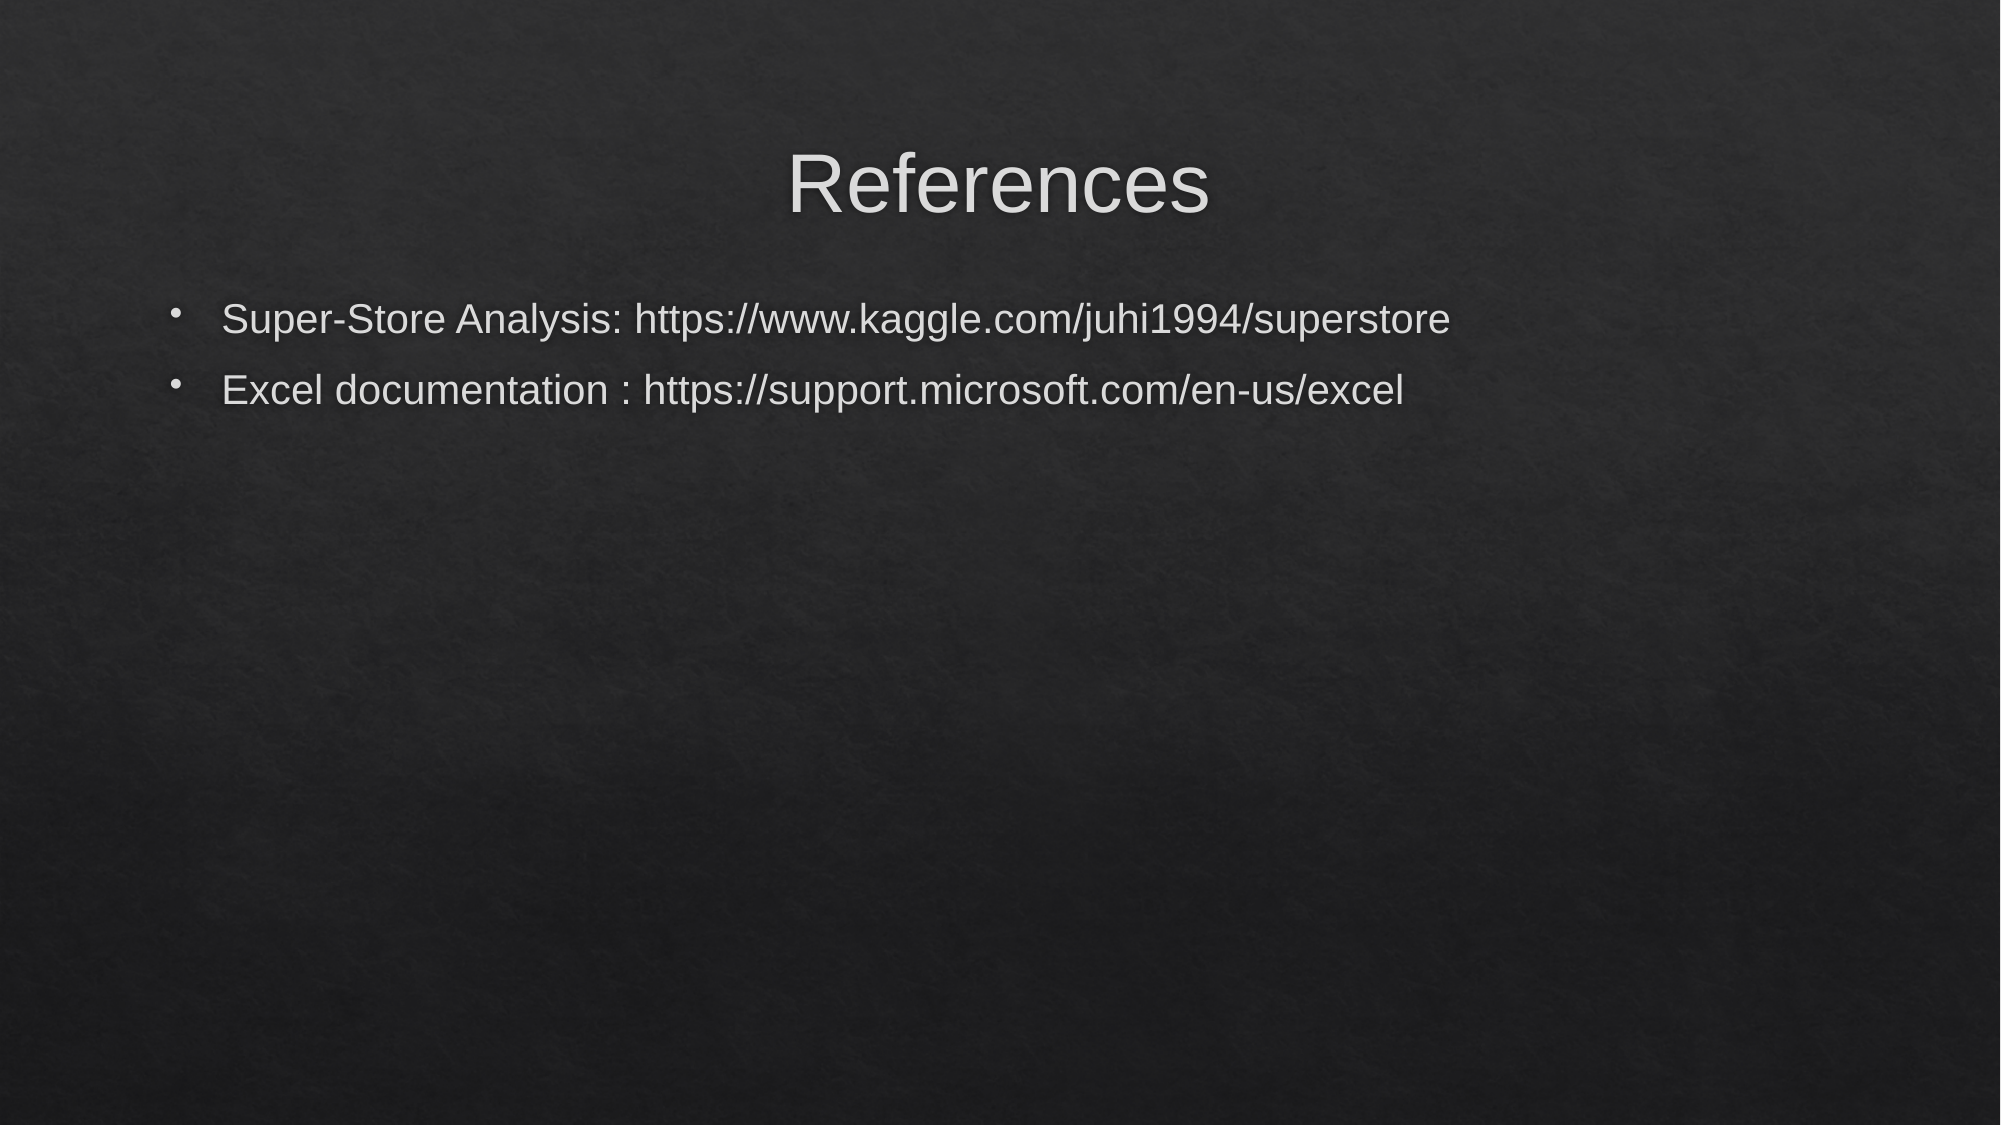

# References
Super-Store Analysis: https://www.kaggle.com/juhi1994/superstore
Excel documentation : https://support.microsoft.com/en-us/excel